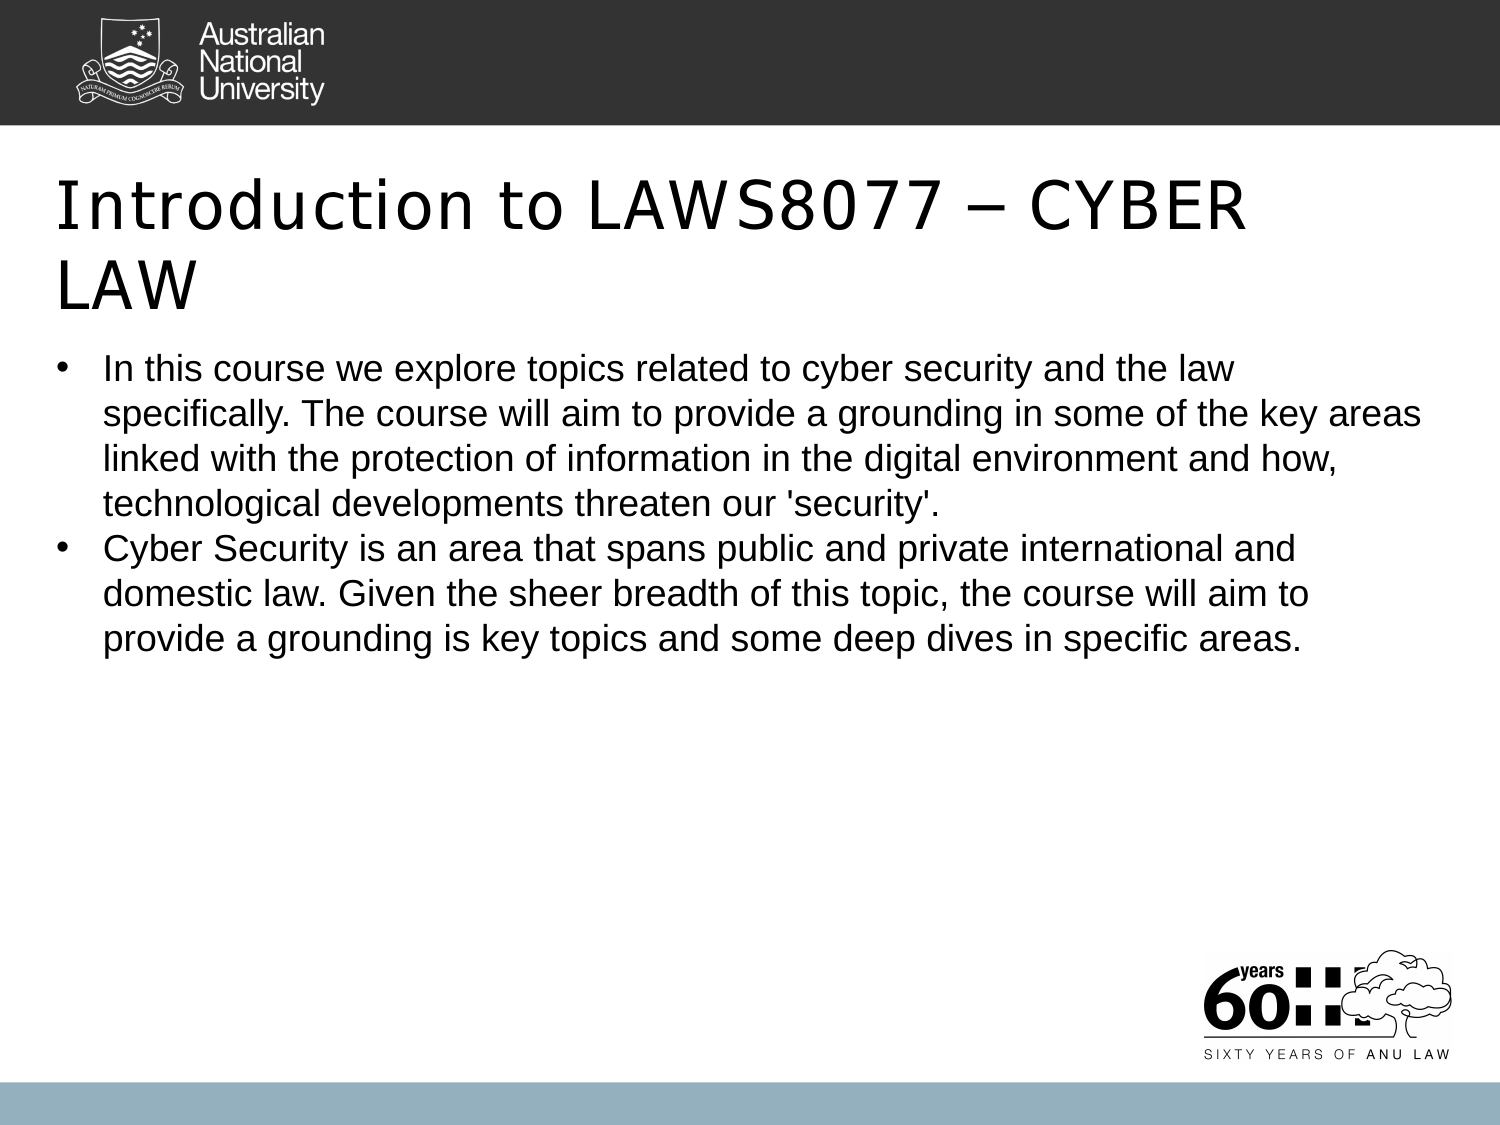

# Introduction to LAWS8077 – CYBER LAW
In this course we explore topics related to cyber security and the law specifically. The course will aim to provide a grounding in some of the key areas linked with the protection of information in the digital environment and how, technological developments threaten our 'security'.
Cyber Security is an area that spans public and private international and domestic law. Given the sheer breadth of this topic, the course will aim to provide a grounding is key topics and some deep dives in specific areas.